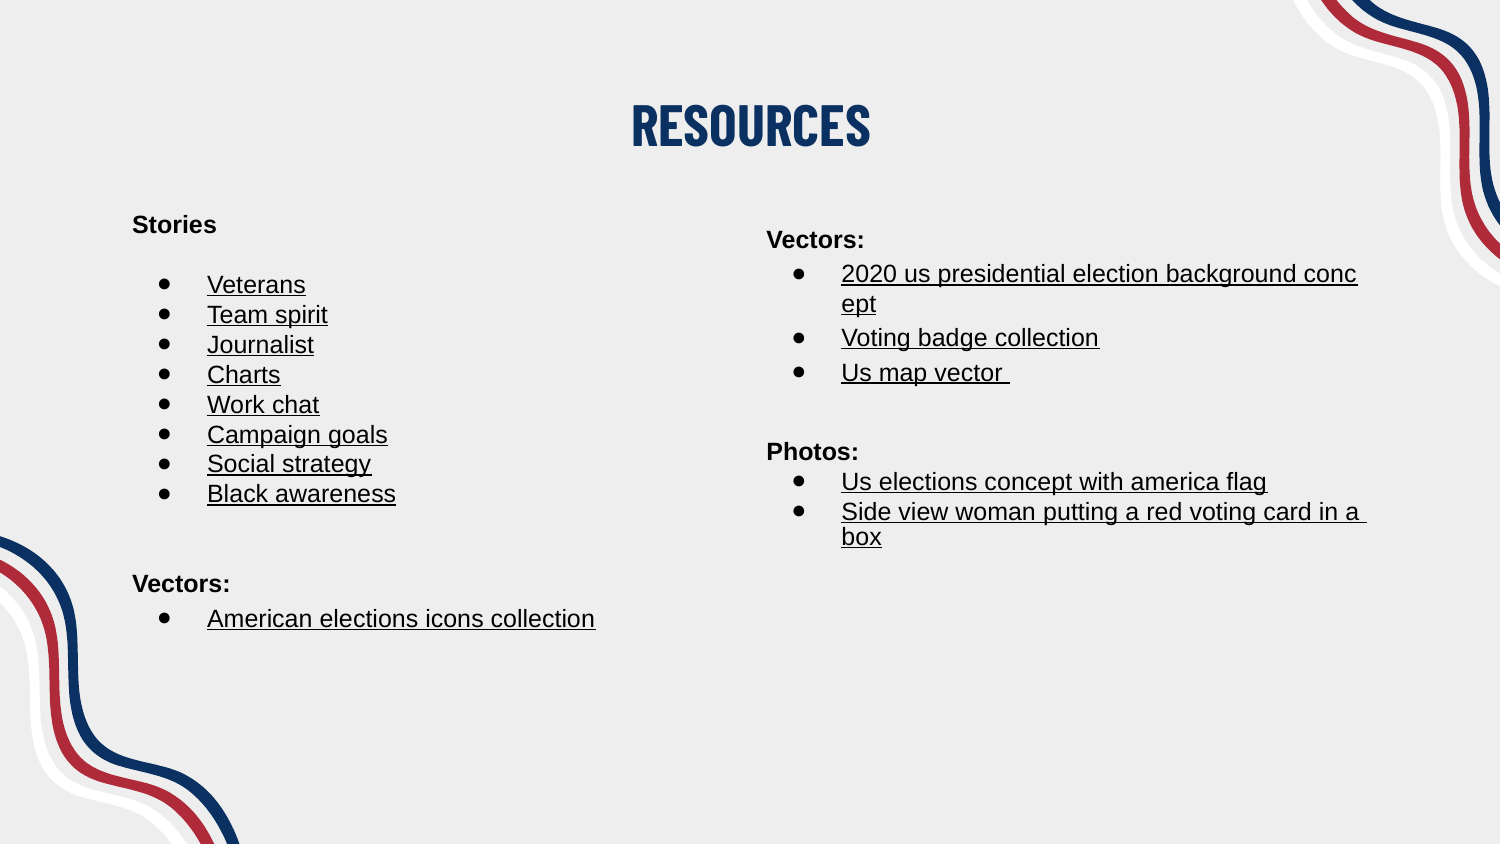

# RESOURCES
Stories

Veterans
Team spirit
Journalist
Charts
Work chat
Campaign goals
Social strategy
Black awareness

Vectors:
American elections icons collection

Vectors:
2020 us presidential election background concept
Voting badge collection
Us map vector

Photos:
Us elections concept with america flag
Side view woman putting a red voting card in a box